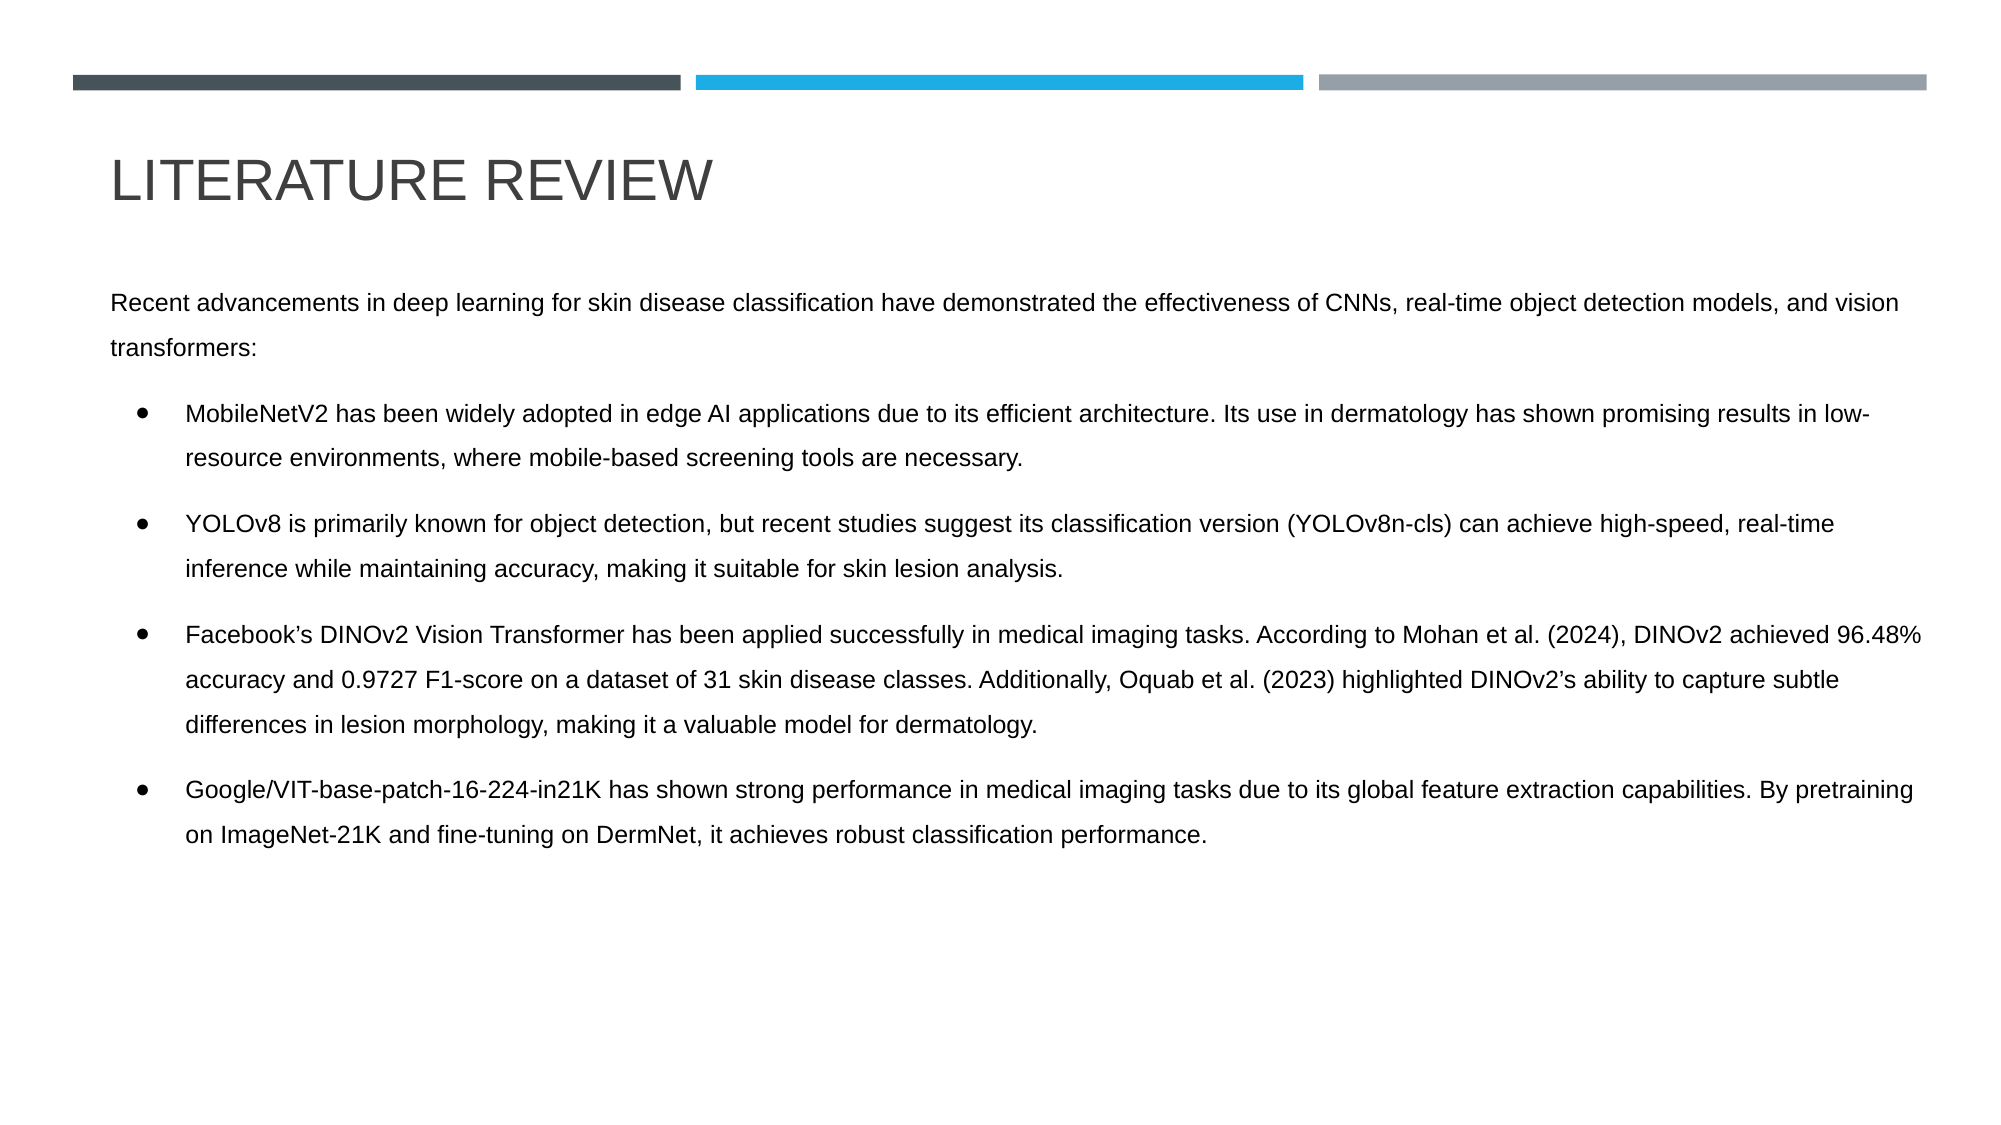

# LITERATURE REVIEW
Recent advancements in deep learning for skin disease classification have demonstrated the effectiveness of CNNs, real-time object detection models, and vision transformers:
MobileNetV2 has been widely adopted in edge AI applications due to its efficient architecture. Its use in dermatology has shown promising results in low-resource environments, where mobile-based screening tools are necessary.
YOLOv8 is primarily known for object detection, but recent studies suggest its classification version (YOLOv8n-cls) can achieve high-speed, real-time inference while maintaining accuracy, making it suitable for skin lesion analysis.
Facebook’s DINOv2 Vision Transformer has been applied successfully in medical imaging tasks. According to Mohan et al. (2024), DINOv2 achieved 96.48% accuracy and 0.9727 F1-score on a dataset of 31 skin disease classes. Additionally, Oquab et al. (2023) highlighted DINOv2’s ability to capture subtle differences in lesion morphology, making it a valuable model for dermatology.
Google/VIT-base-patch-16-224-in21K has shown strong performance in medical imaging tasks due to its global feature extraction capabilities. By pretraining on ImageNet-21K and fine-tuning on DermNet, it achieves robust classification performance.